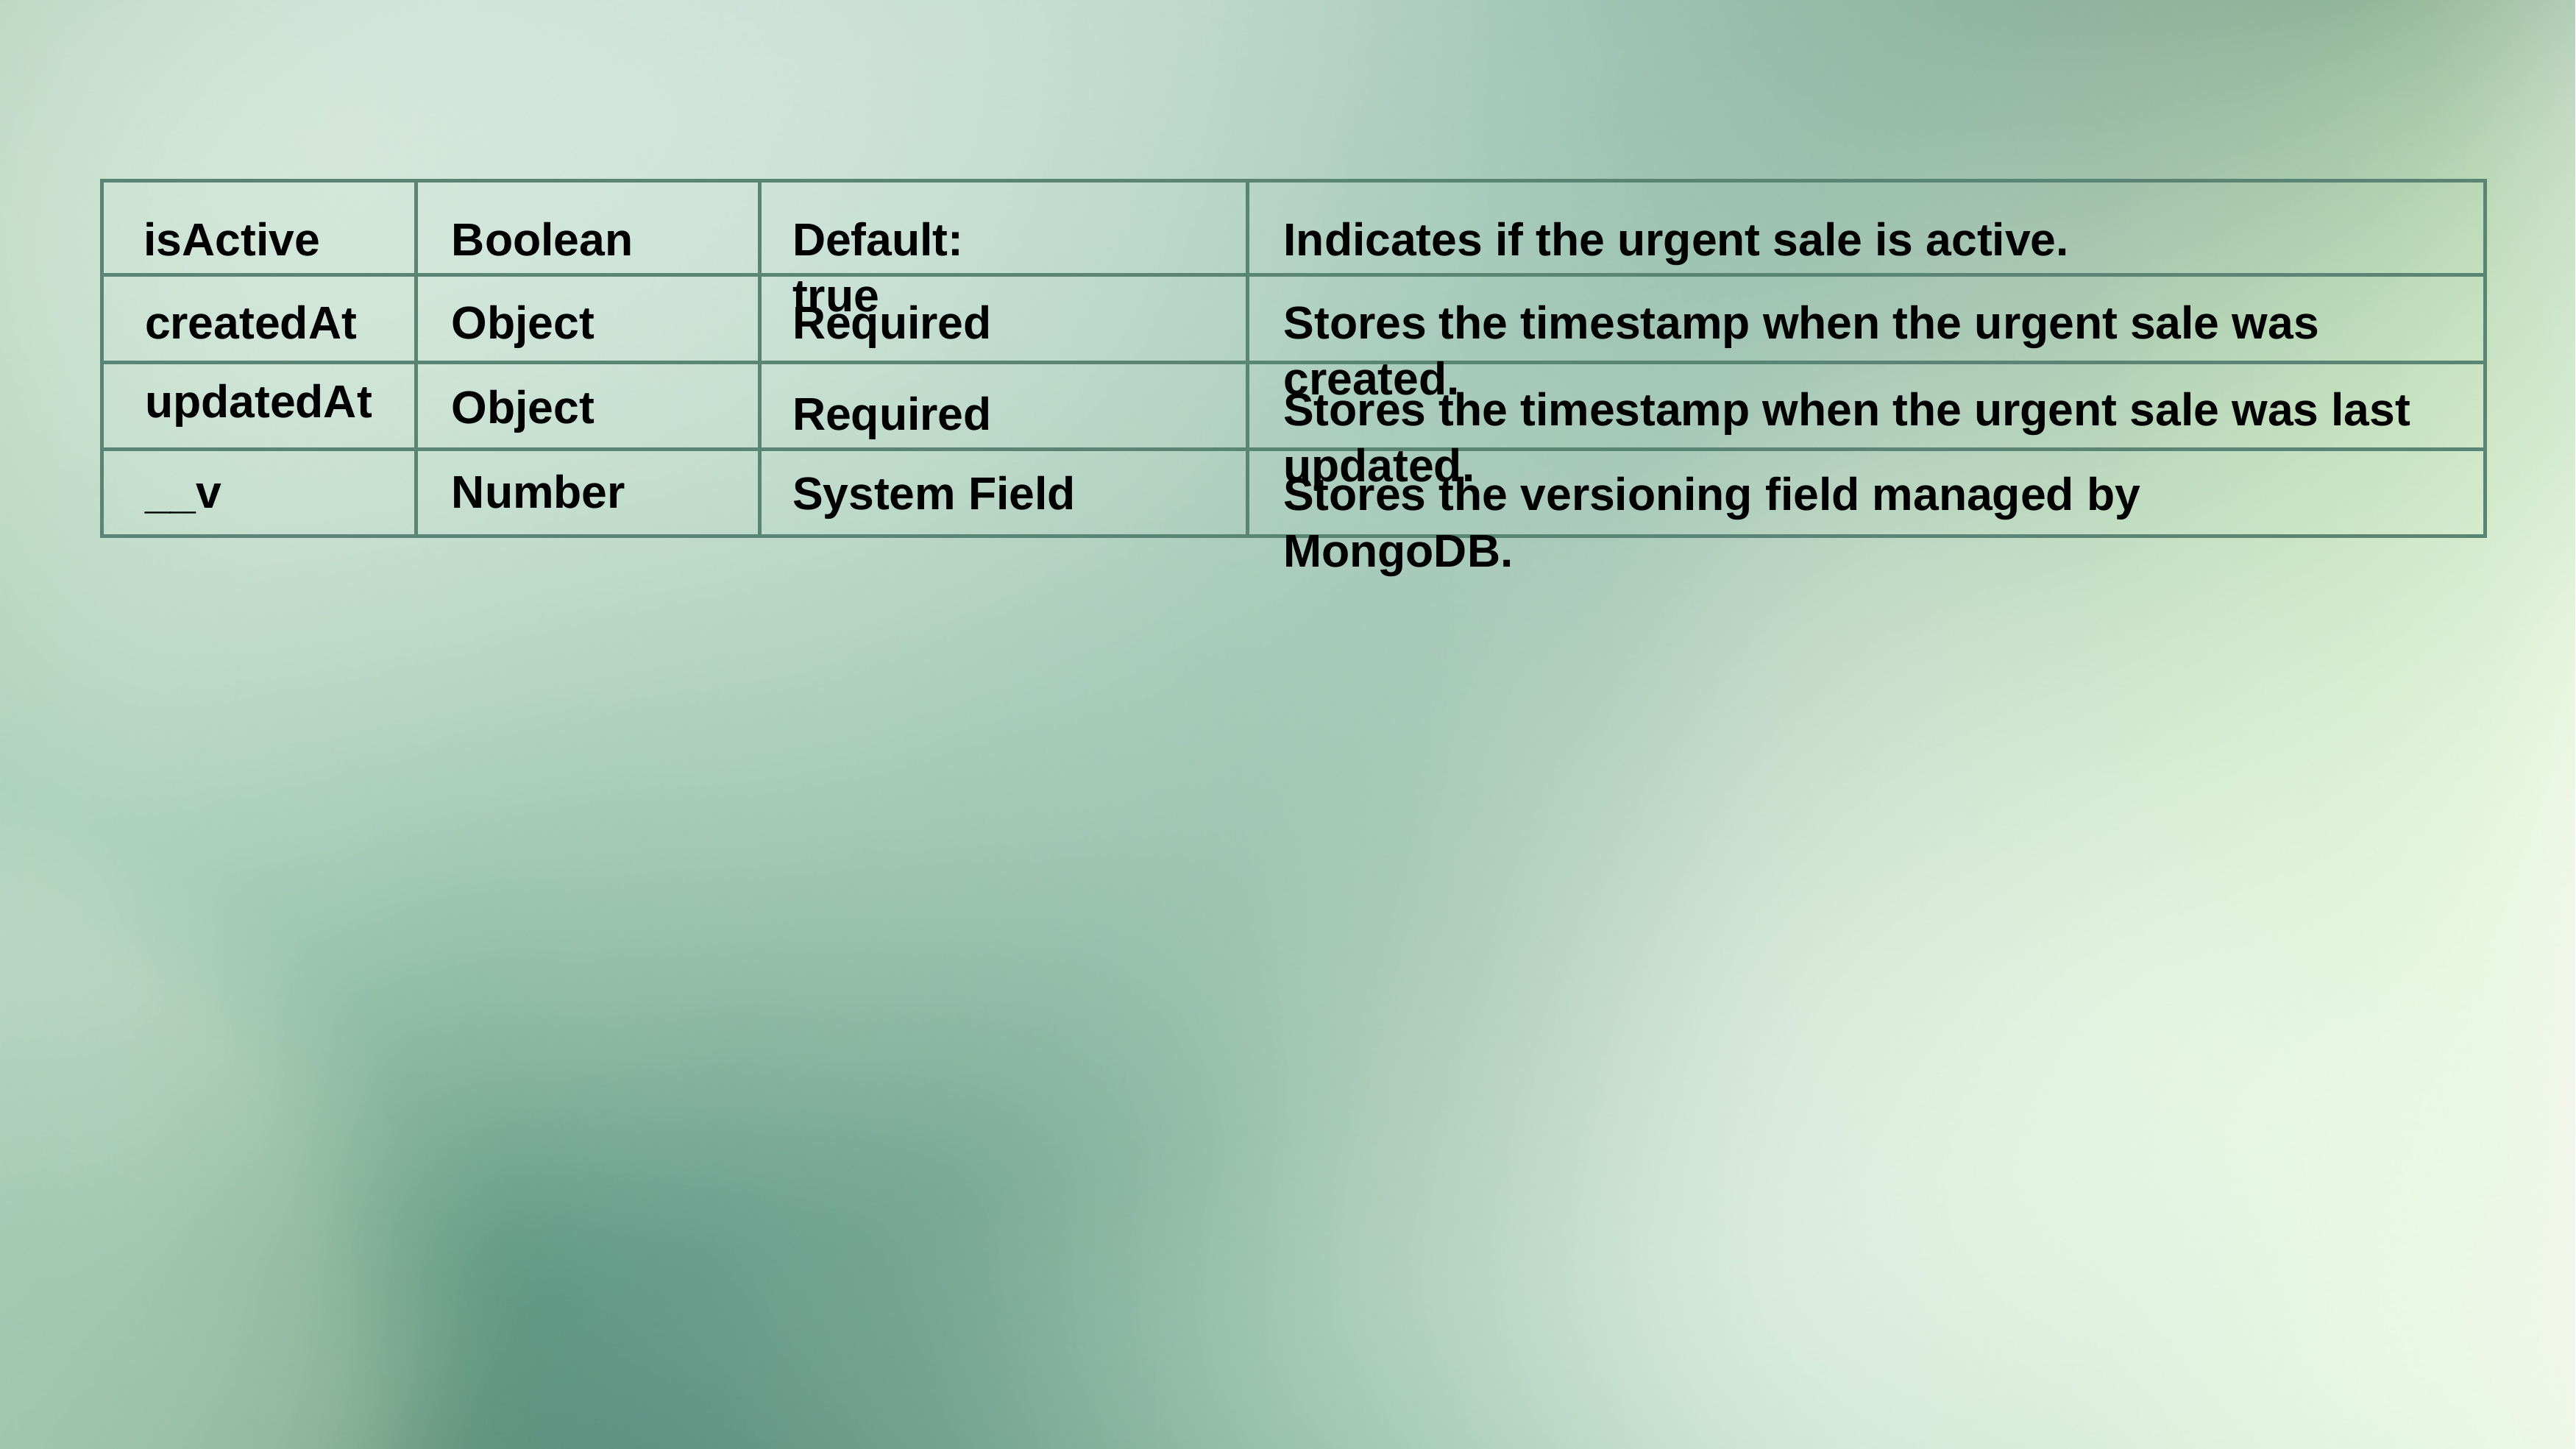

|  |  |  |  |
| --- | --- | --- | --- |
|  |  |  |  |
|  |  |  |  |
|  |  |  |  |
isActive
Boolean
Default: true
Indicates if the urgent sale is active.
createdAt
Object
Required
Stores the timestamp when the urgent sale was created.
updatedAt
Object
Stores the timestamp when the urgent sale was last updated.
Required
__v
Number
System Field
Stores the versioning field managed by MongoDB.